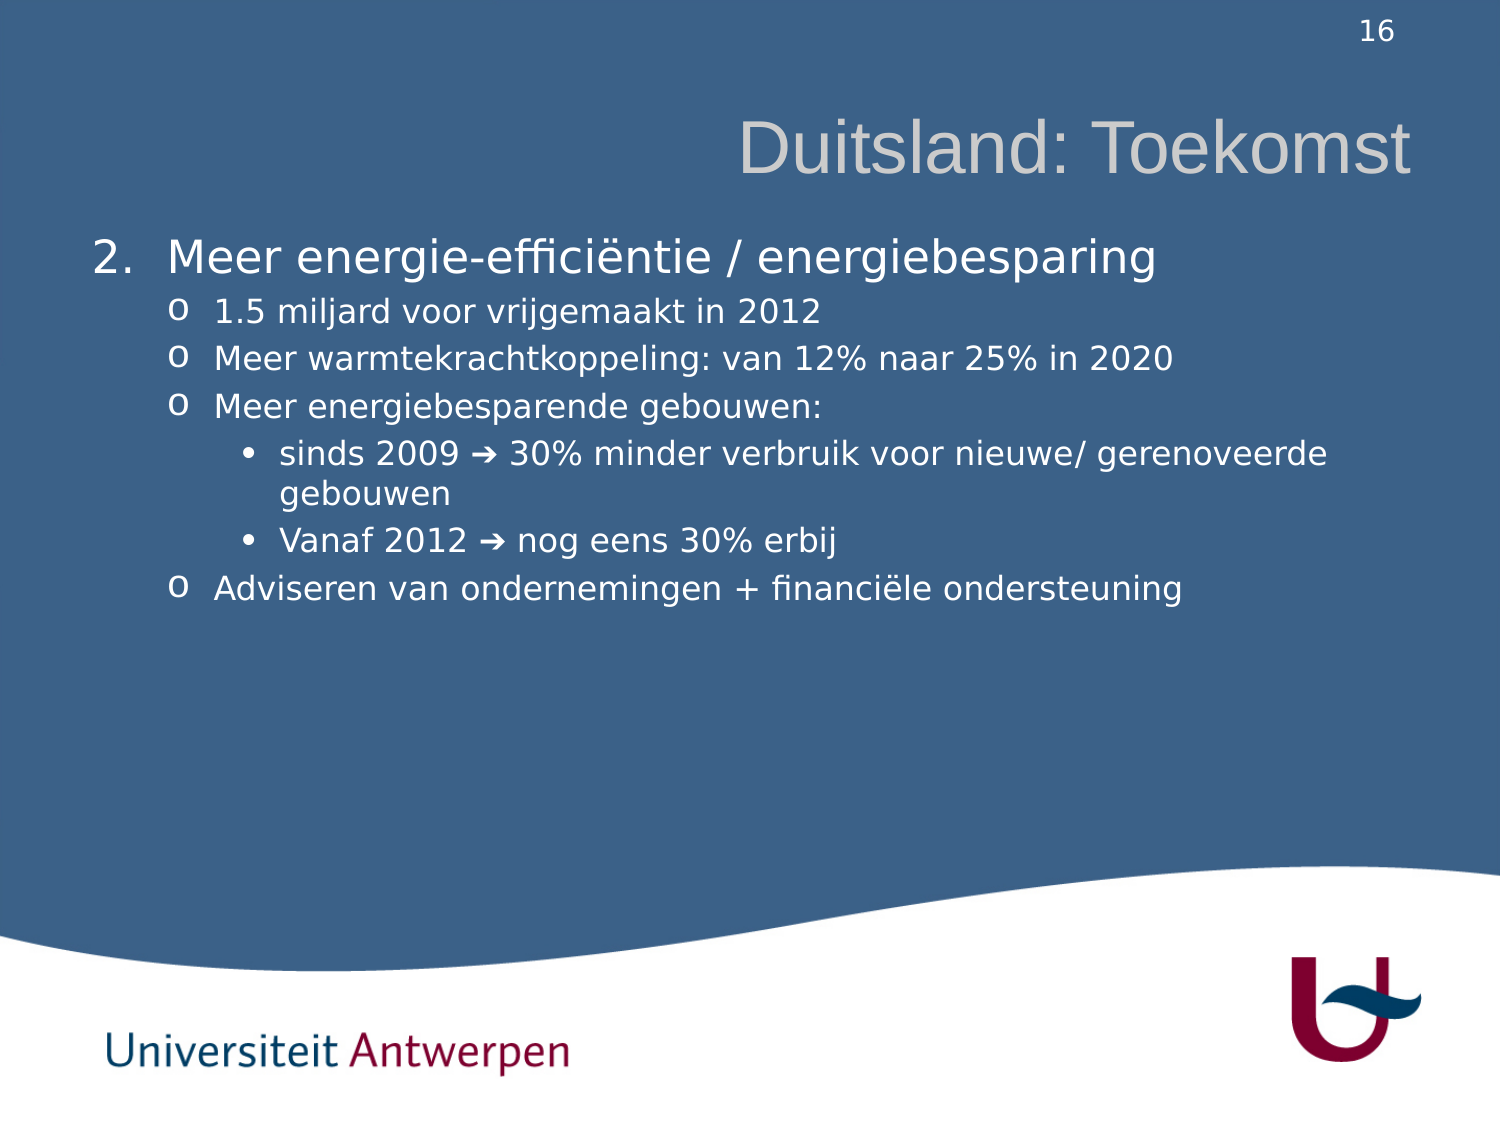

# Duitsland: Toekomst
2.	Meer energie-efficiëntie / energiebesparing
1.5 miljard voor vrijgemaakt in 2012
Meer warmtekrachtkoppeling: van 12% naar 25% in 2020
Meer energiebesparende gebouwen:
sinds 2009 ➔ 30% minder verbruik voor nieuwe/ gerenoveerde gebouwen
Vanaf 2012 ➔ nog eens 30% erbij
Adviseren van ondernemingen + financiële ondersteuning